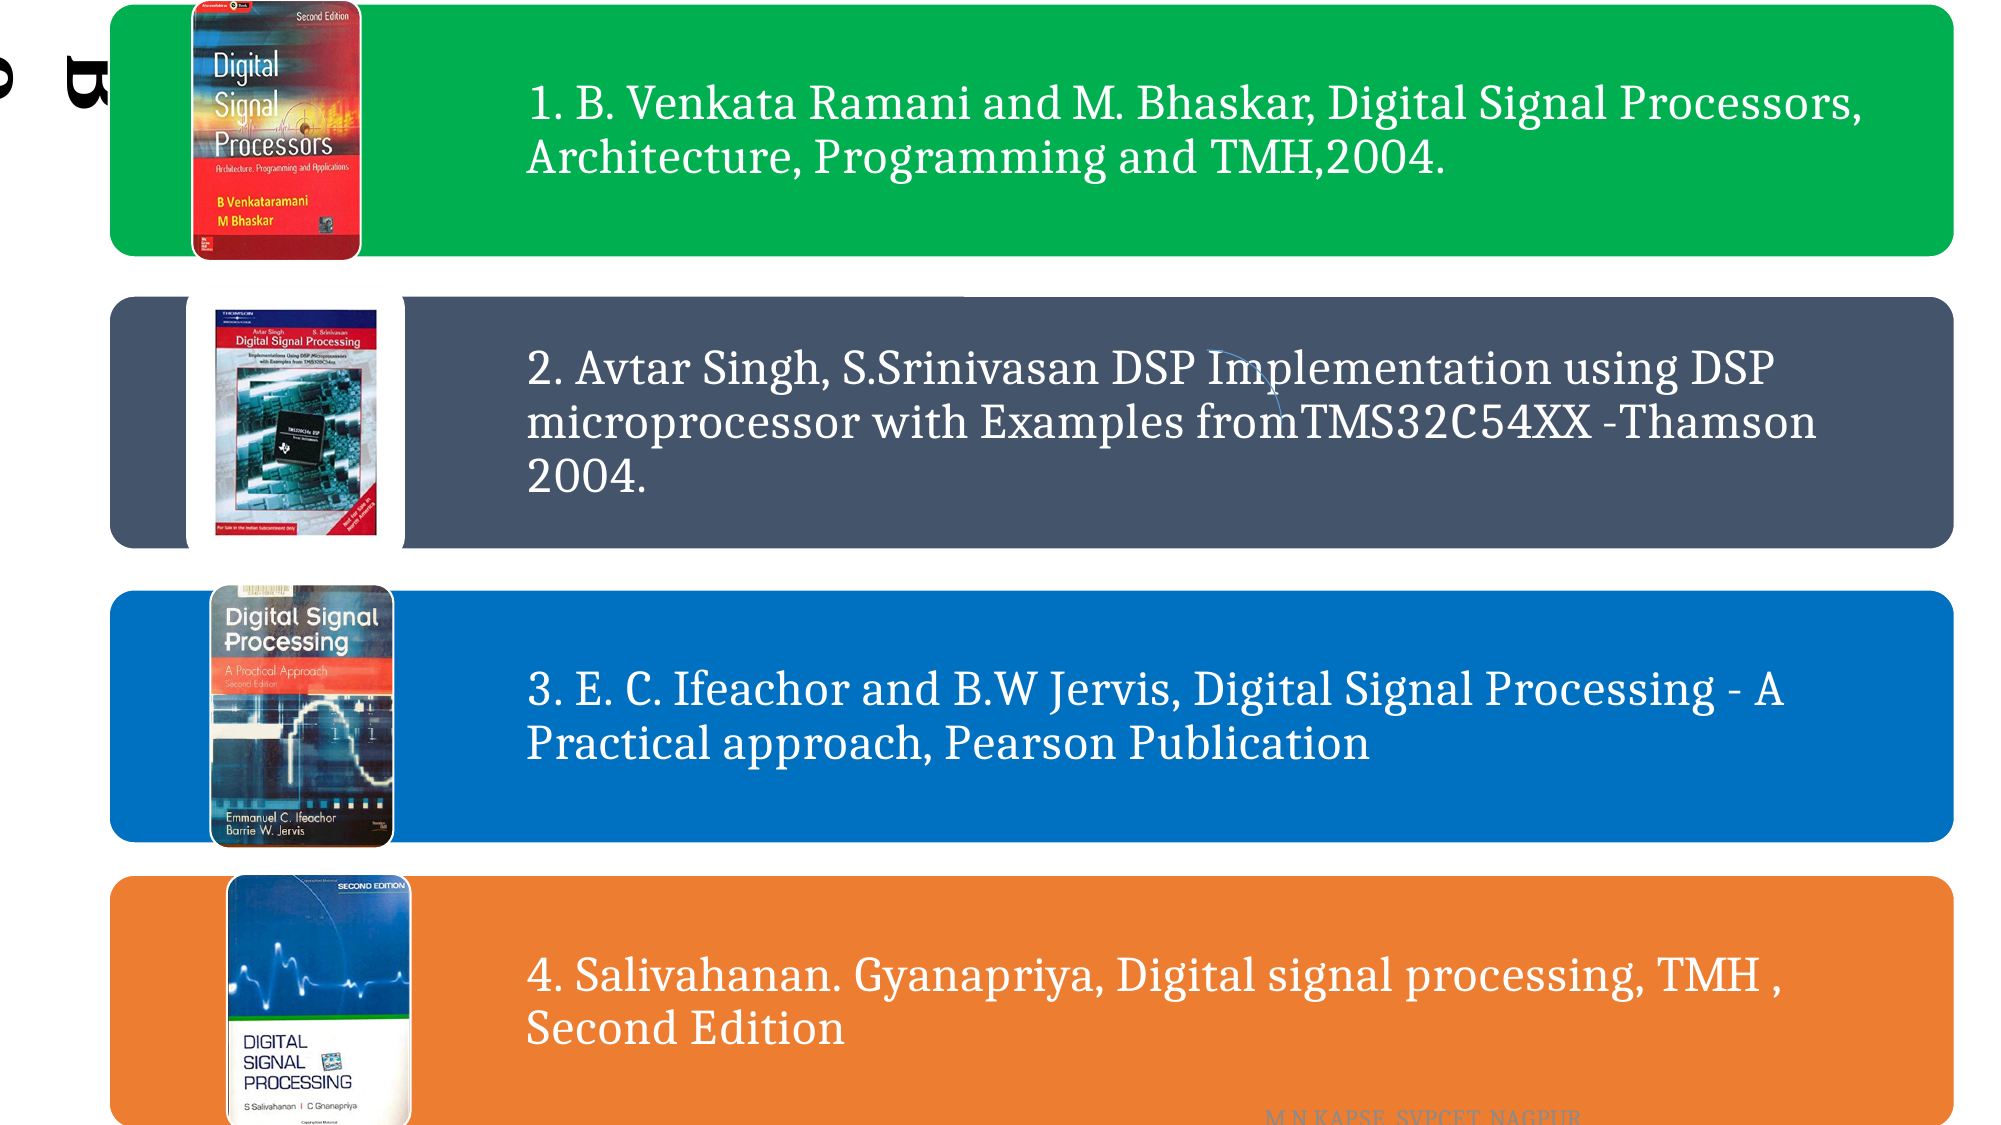

1. B. Venkata Ramani and M. Bhaskar, Digital Signal Processors, Architecture, Programming and TMH,2004.
2. Avtar Singh, S.Srinivasan DSP Implementation using DSP microprocessor with Examples fromTMS32C54XX -Thamson 2004.
3. E. C. Ifeachor and B.W Jervis, Digital Signal Processing - A Practical approach, Pearson Publication
4. Salivahanan. Gyanapriya, Digital signal processing, TMH , Second Edition

# T e x t B o o k s
11
M N KAPSE, SVPCET, NAGPUR